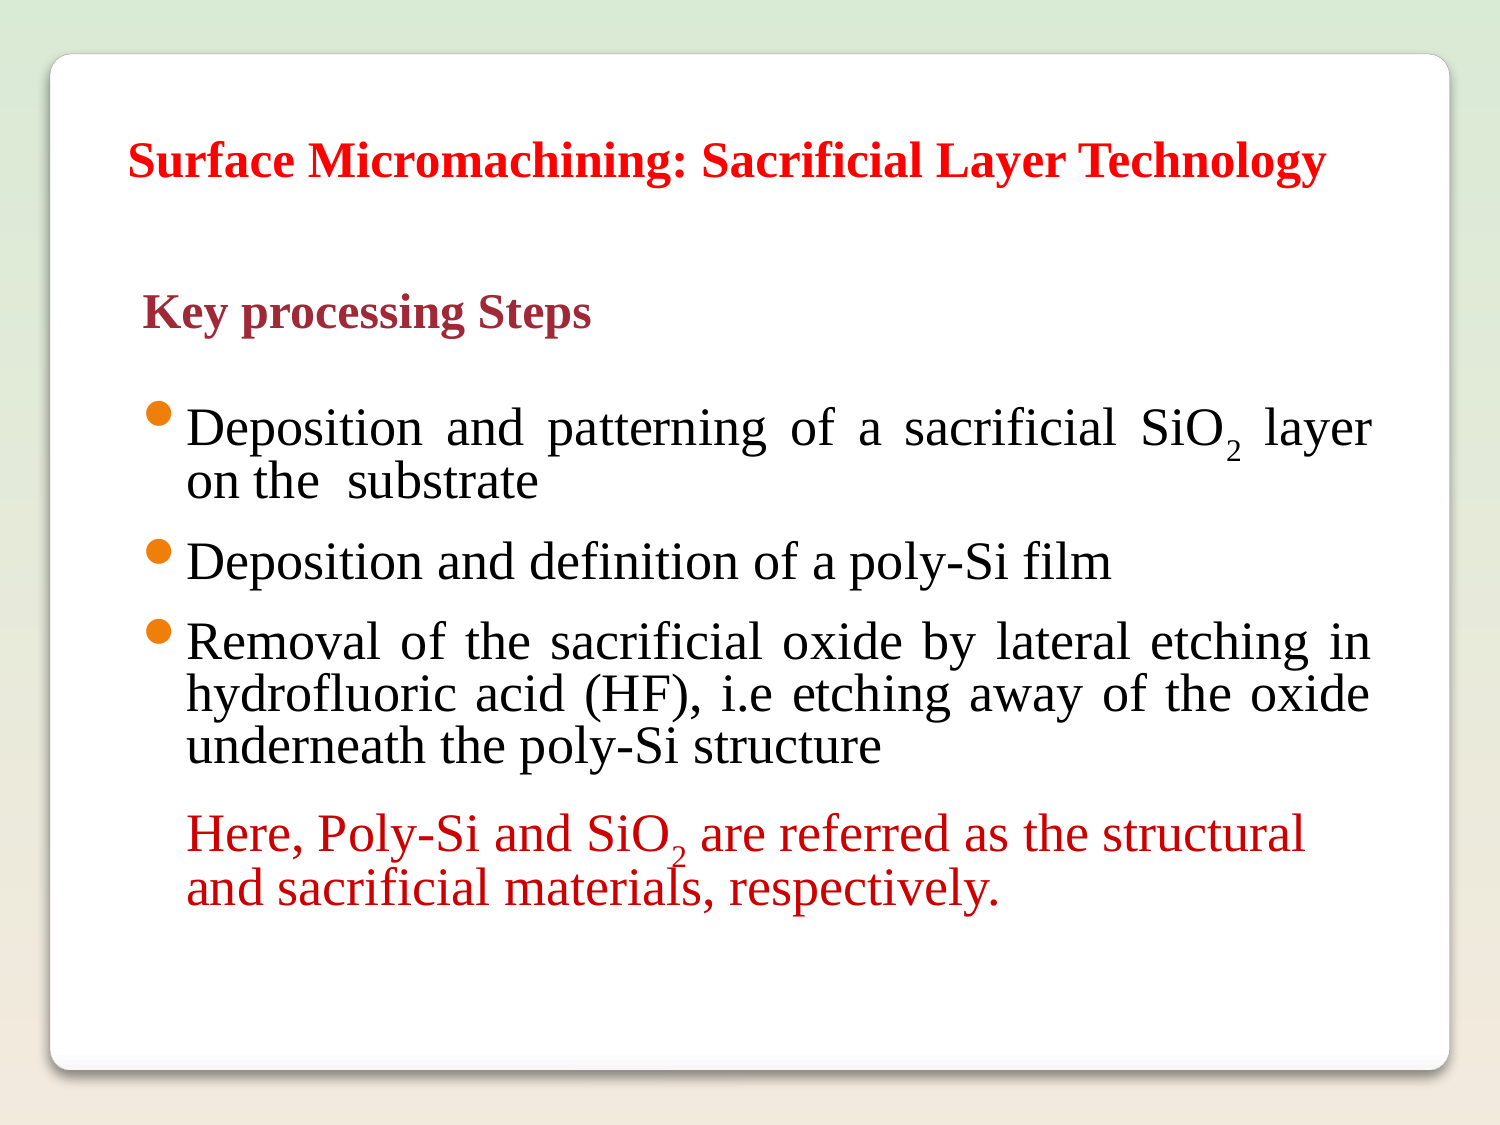

Surface Micromachining: Sacrificial Layer Technology
Key processing Steps

Deposition and patterning of a sacrificial SiO2 layer on the  substrate

Deposition and definition of a poly-Si film

Removal of the sacrificial oxide by lateral etching in hydrofluoric acid (HF), i.e etching away of the oxide underneath the poly-Si structure

	Here, Poly-Si and SiO2 are referred as the structural and sacrificial materials, respectively.